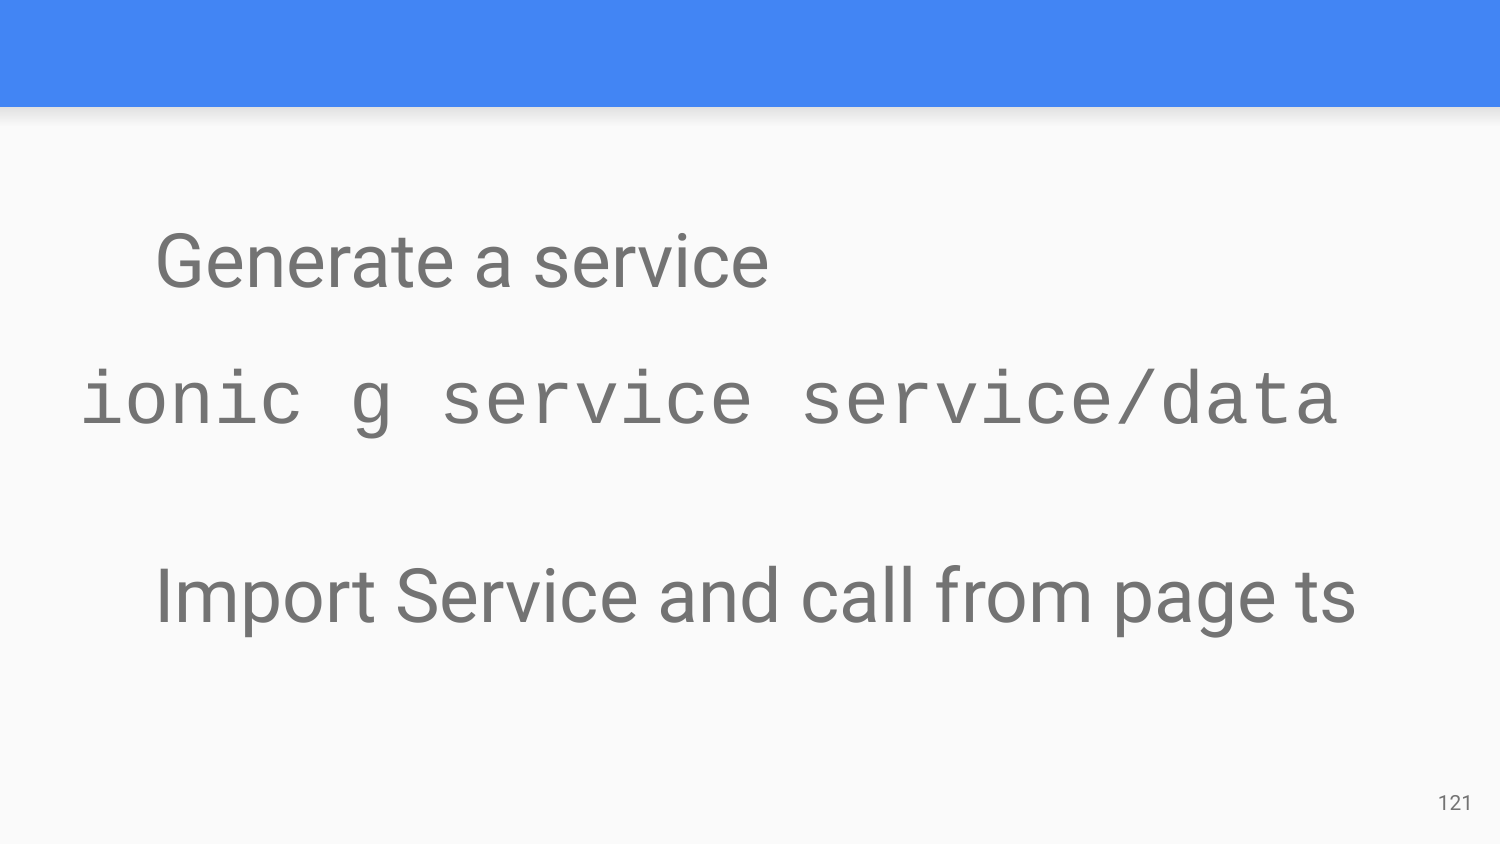

Generate a service
ionic g service service/data

Import Service and call from page ts
121